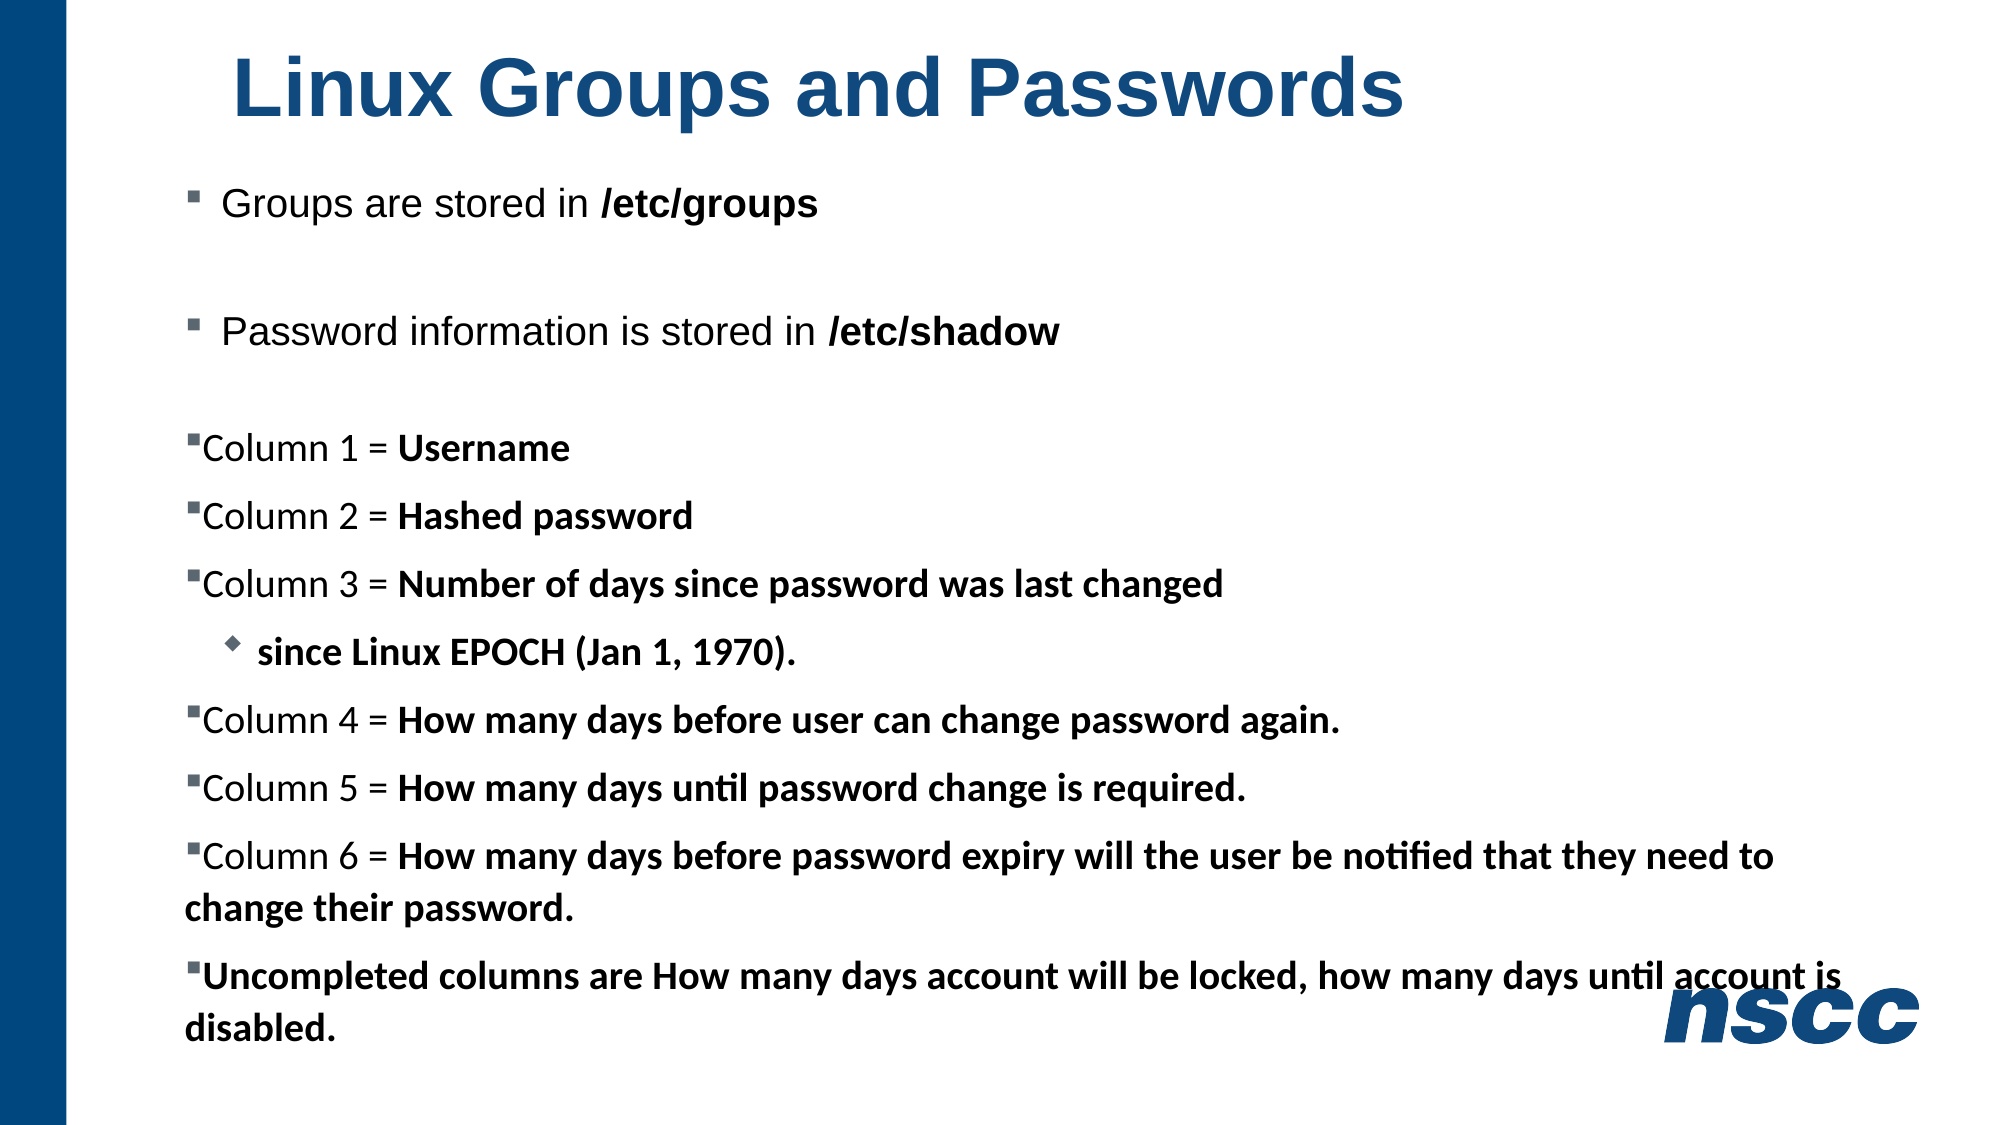

# Linux Groups and Passwords
Groups are stored in /etc/groups

Password information is stored in /etc/shadow

Column 1 = Username
Column 2 = Hashed password
Column 3 = Number of days since password was last changed
since Linux EPOCH (Jan 1, 1970).
Column 4 = How many days before user can change password again.
Column 5 = How many days until password change is required.
Column 6 = How many days before password expiry will the user be notified that they need to change their password.
Uncompleted columns are How many days account will be locked, how many days until account is disabled.